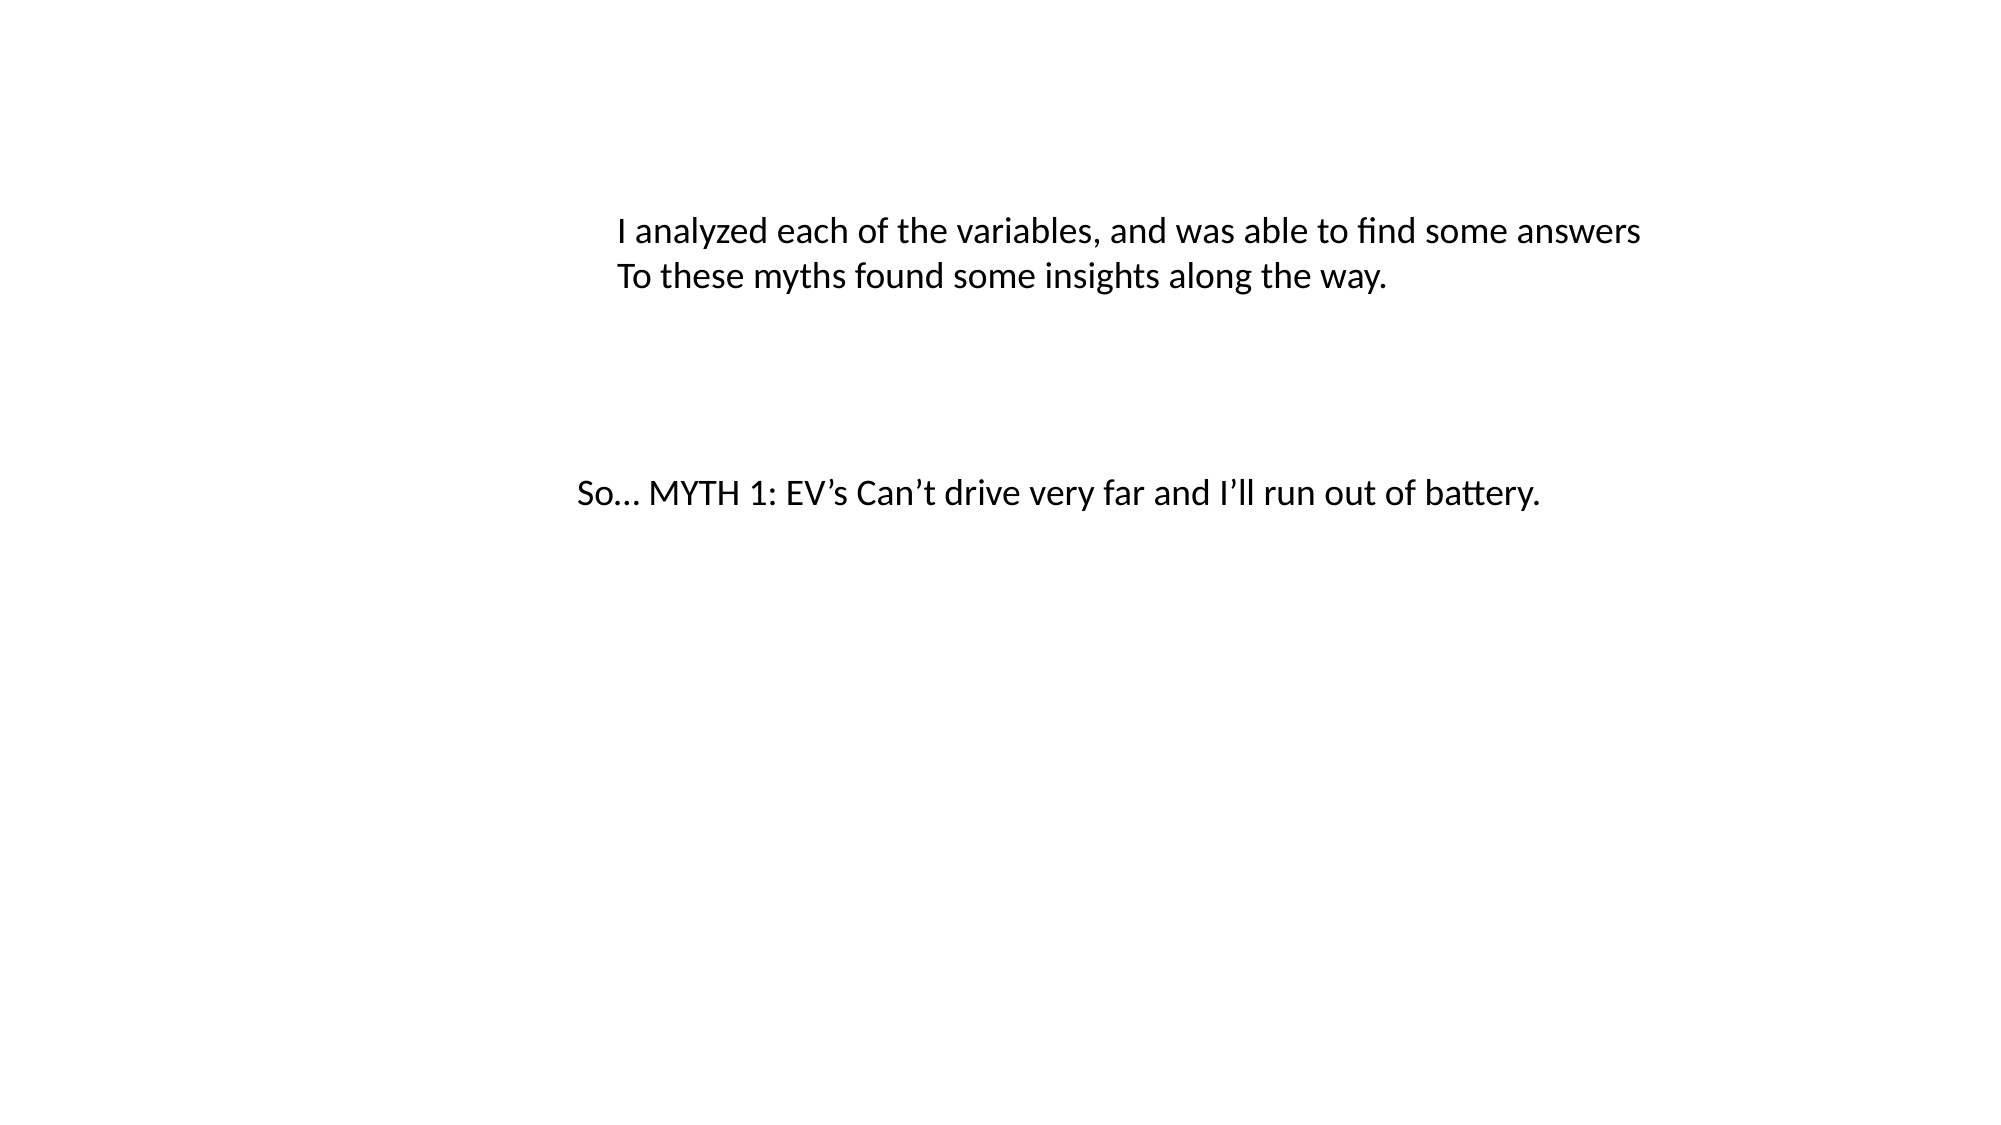

I analyzed each of the variables, and was able to find some answers
To these myths found some insights along the way.
So… MYTH 1: EV’s Can’t drive very far and I’ll run out of battery.